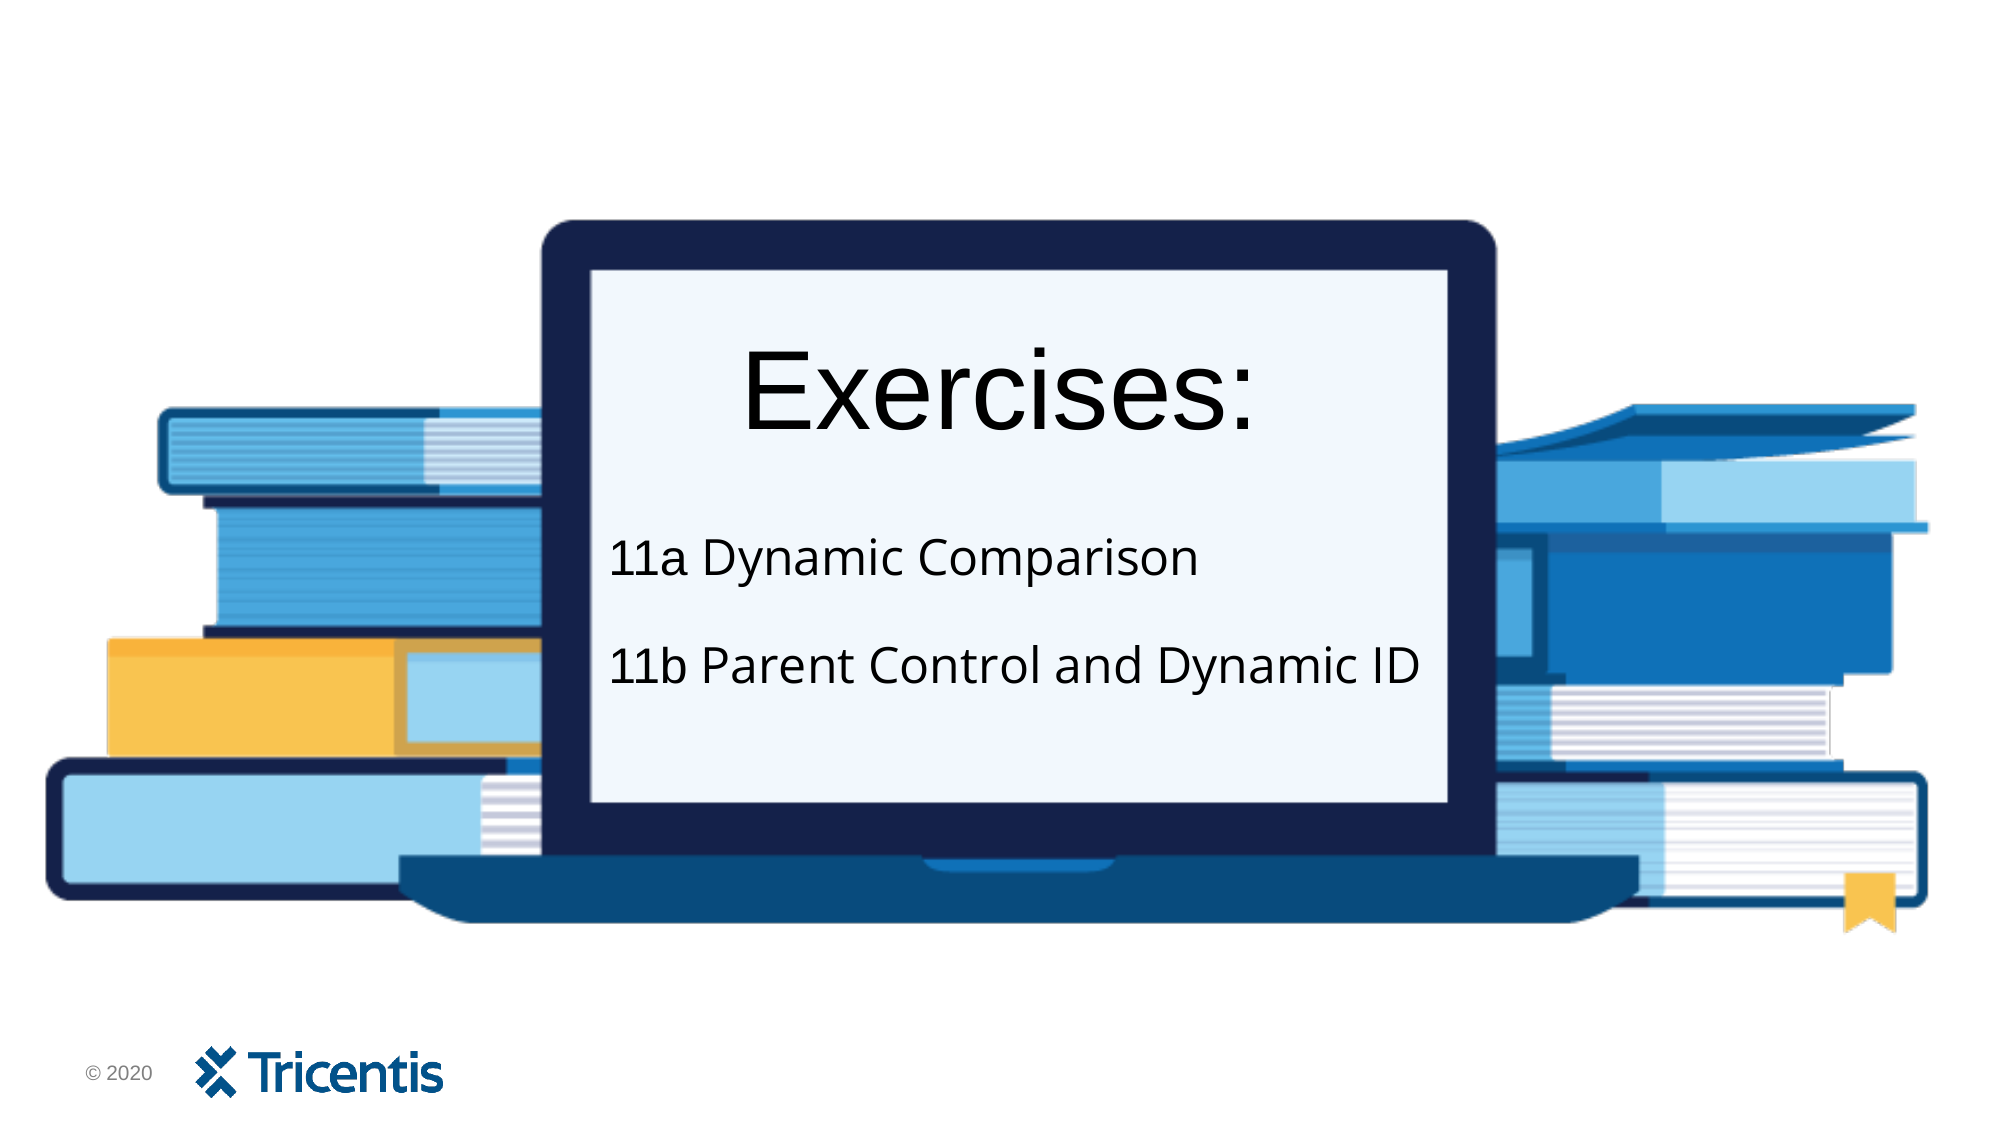

# 11a Dynamic Comparison 11b Parent Control and Dynamic ID